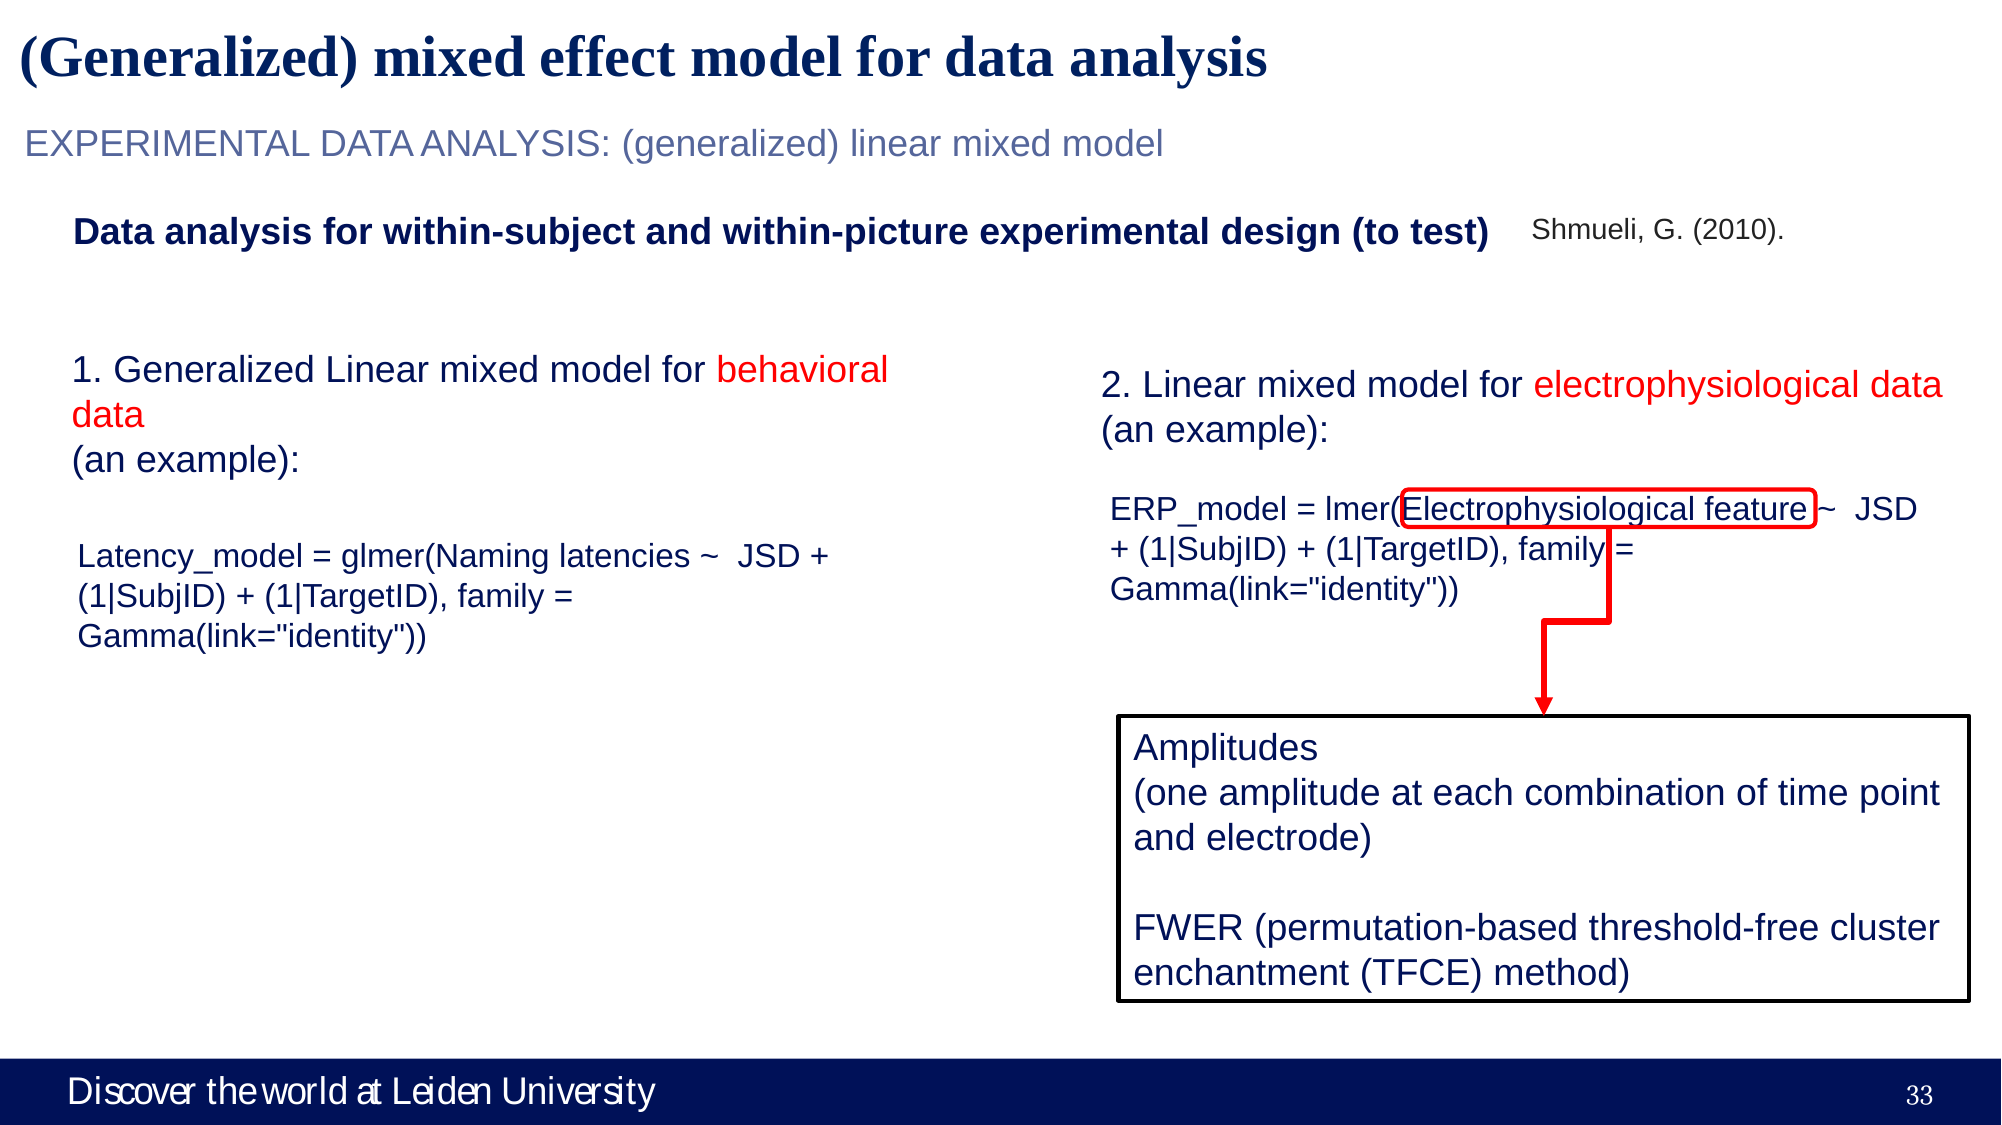

(Generalized) mixed effect model for data analysis
EXPERIMENTAL DATA ANALYSIS: (generalized) linear mixed model
Data analysis for within-subject and within-picture experimental design (to test)

Shmueli, G. (2010).
1. Generalized Linear mixed model for behavioral data
(an example):
2. Linear mixed model for electrophysiological data
(an example):
ERP_model = lmer(Electrophysiological feature ~  JSD + (1|SubjID) + (1|TargetID), family = Gamma(link="identity"))

Latency_model = glmer(Naming latencies ~  JSD + (1|SubjID) + (1|TargetID), family = Gamma(link="identity"))
Amplitudes
(one amplitude at each combination of time point and electrode)

FWER (permutation-based threshold-free cluster enchantment (TFCE) method)
33